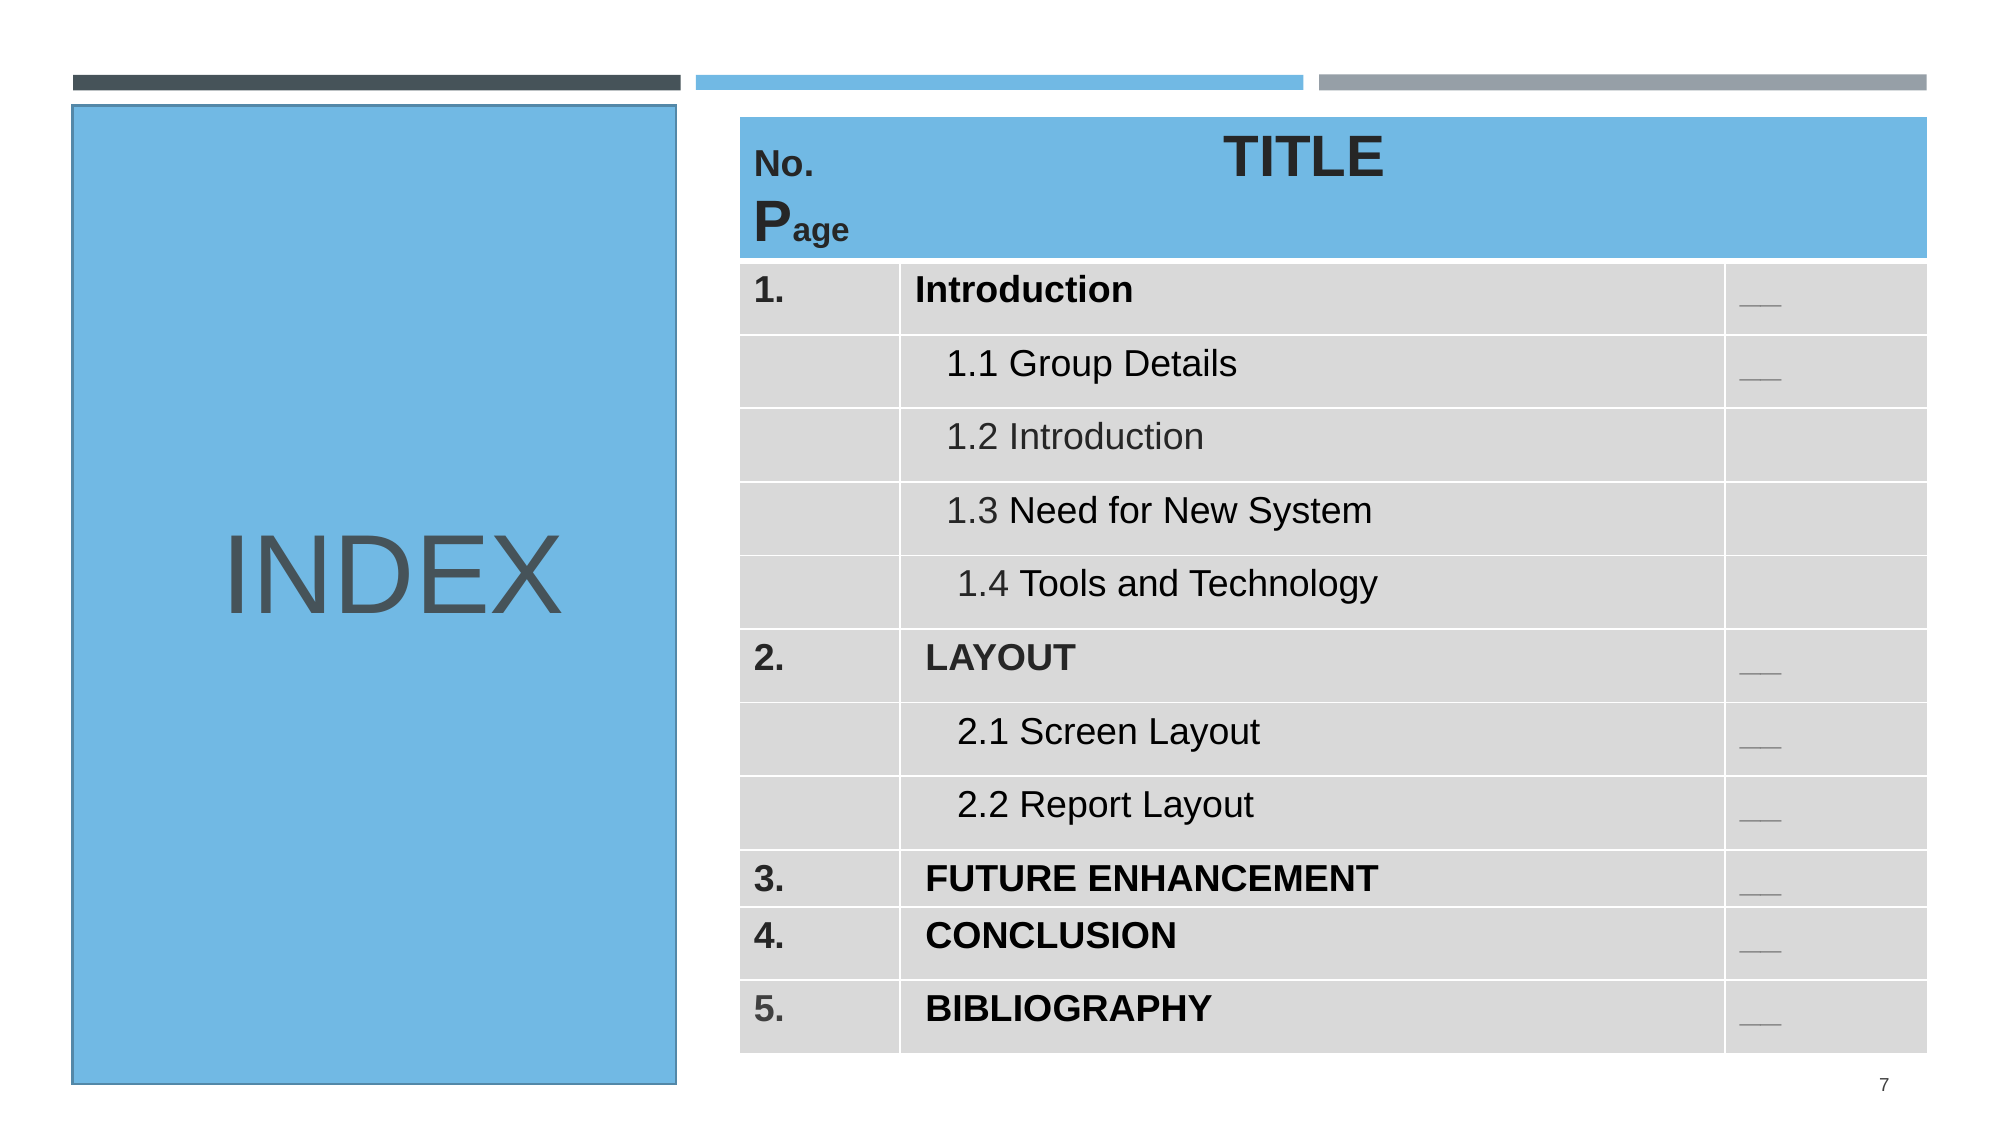

| No. TITLE Page |  |  |
| --- | --- | --- |
| 1. | Introduction | \_\_ |
|  | 1.1 Group Details | \_\_ |
|  | 1.2 Introduction |  |
|  | 1.3 Need for New System |  |
|  | 1.4 Tools and Technology |  |
| 2. | LAYOUT | \_\_ |
|  | 2.1 Screen Layout | \_\_ |
|  | 2.2 Report Layout | \_\_ |
| 3. | FUTURE ENHANCEMENT | \_\_ |
| 4. | CONCLUSION | \_\_ |
| 5. | BIBLIOGRAPHY | \_\_ |

   INDEX
7